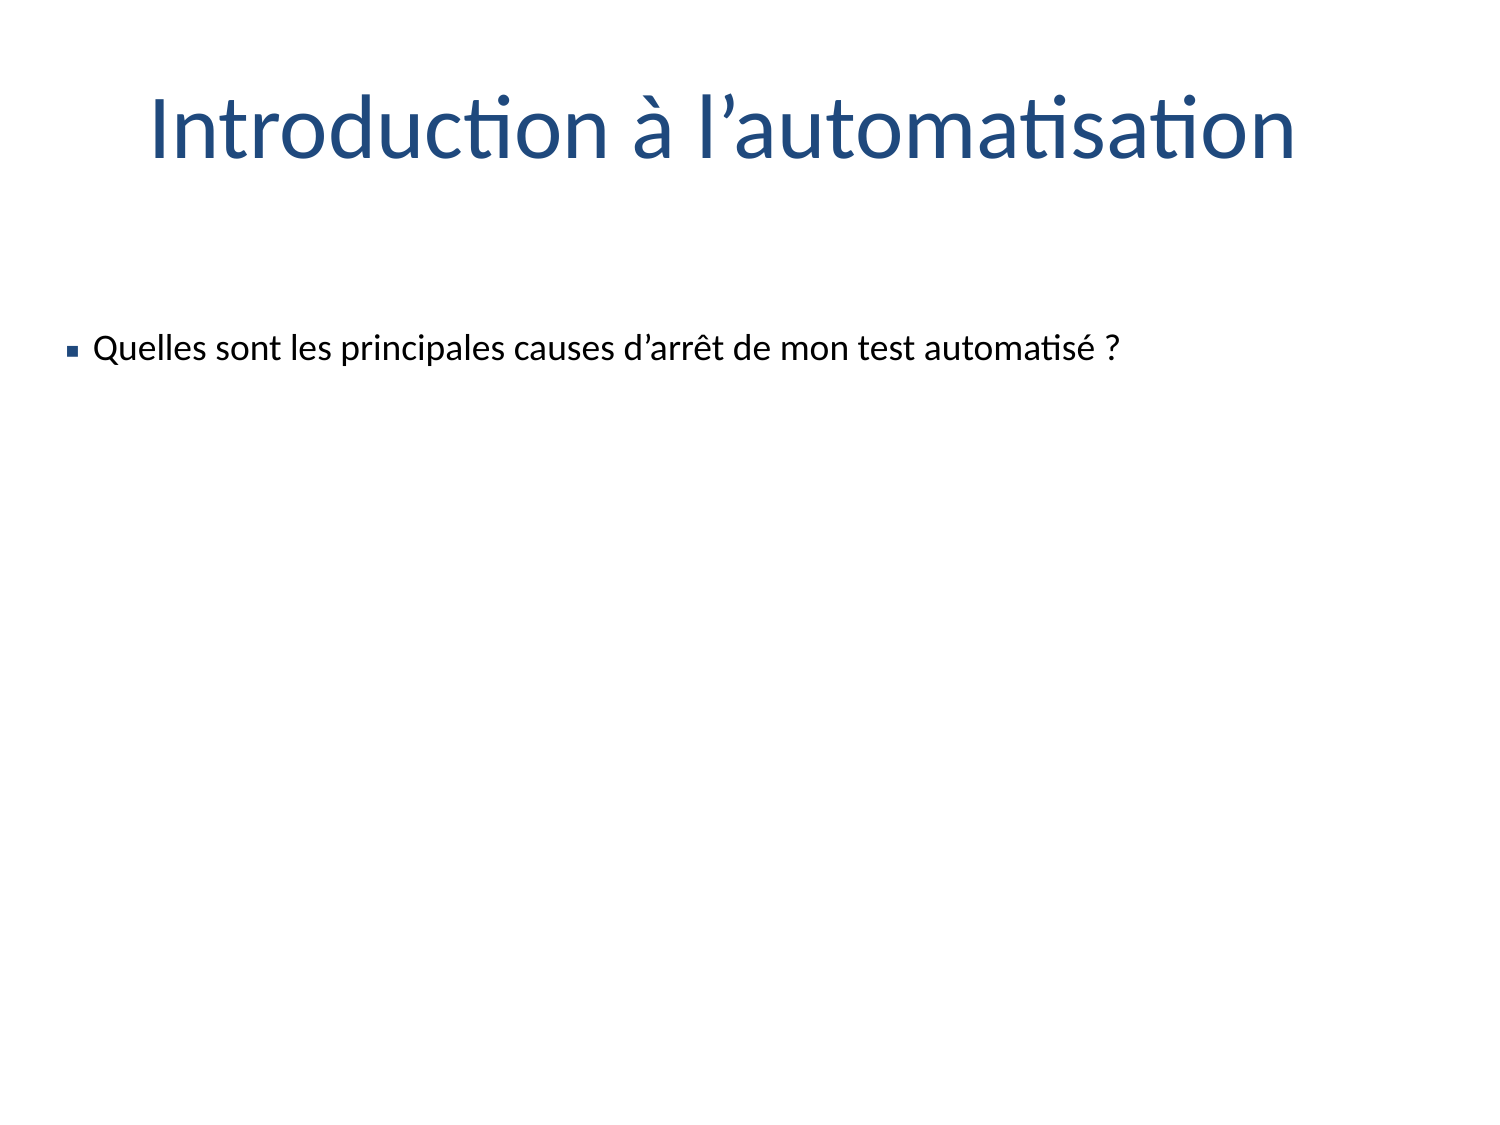

# Introduction à l’automatisation
Quelles sont les principales causes d’arrêt de mon test automatisé ?